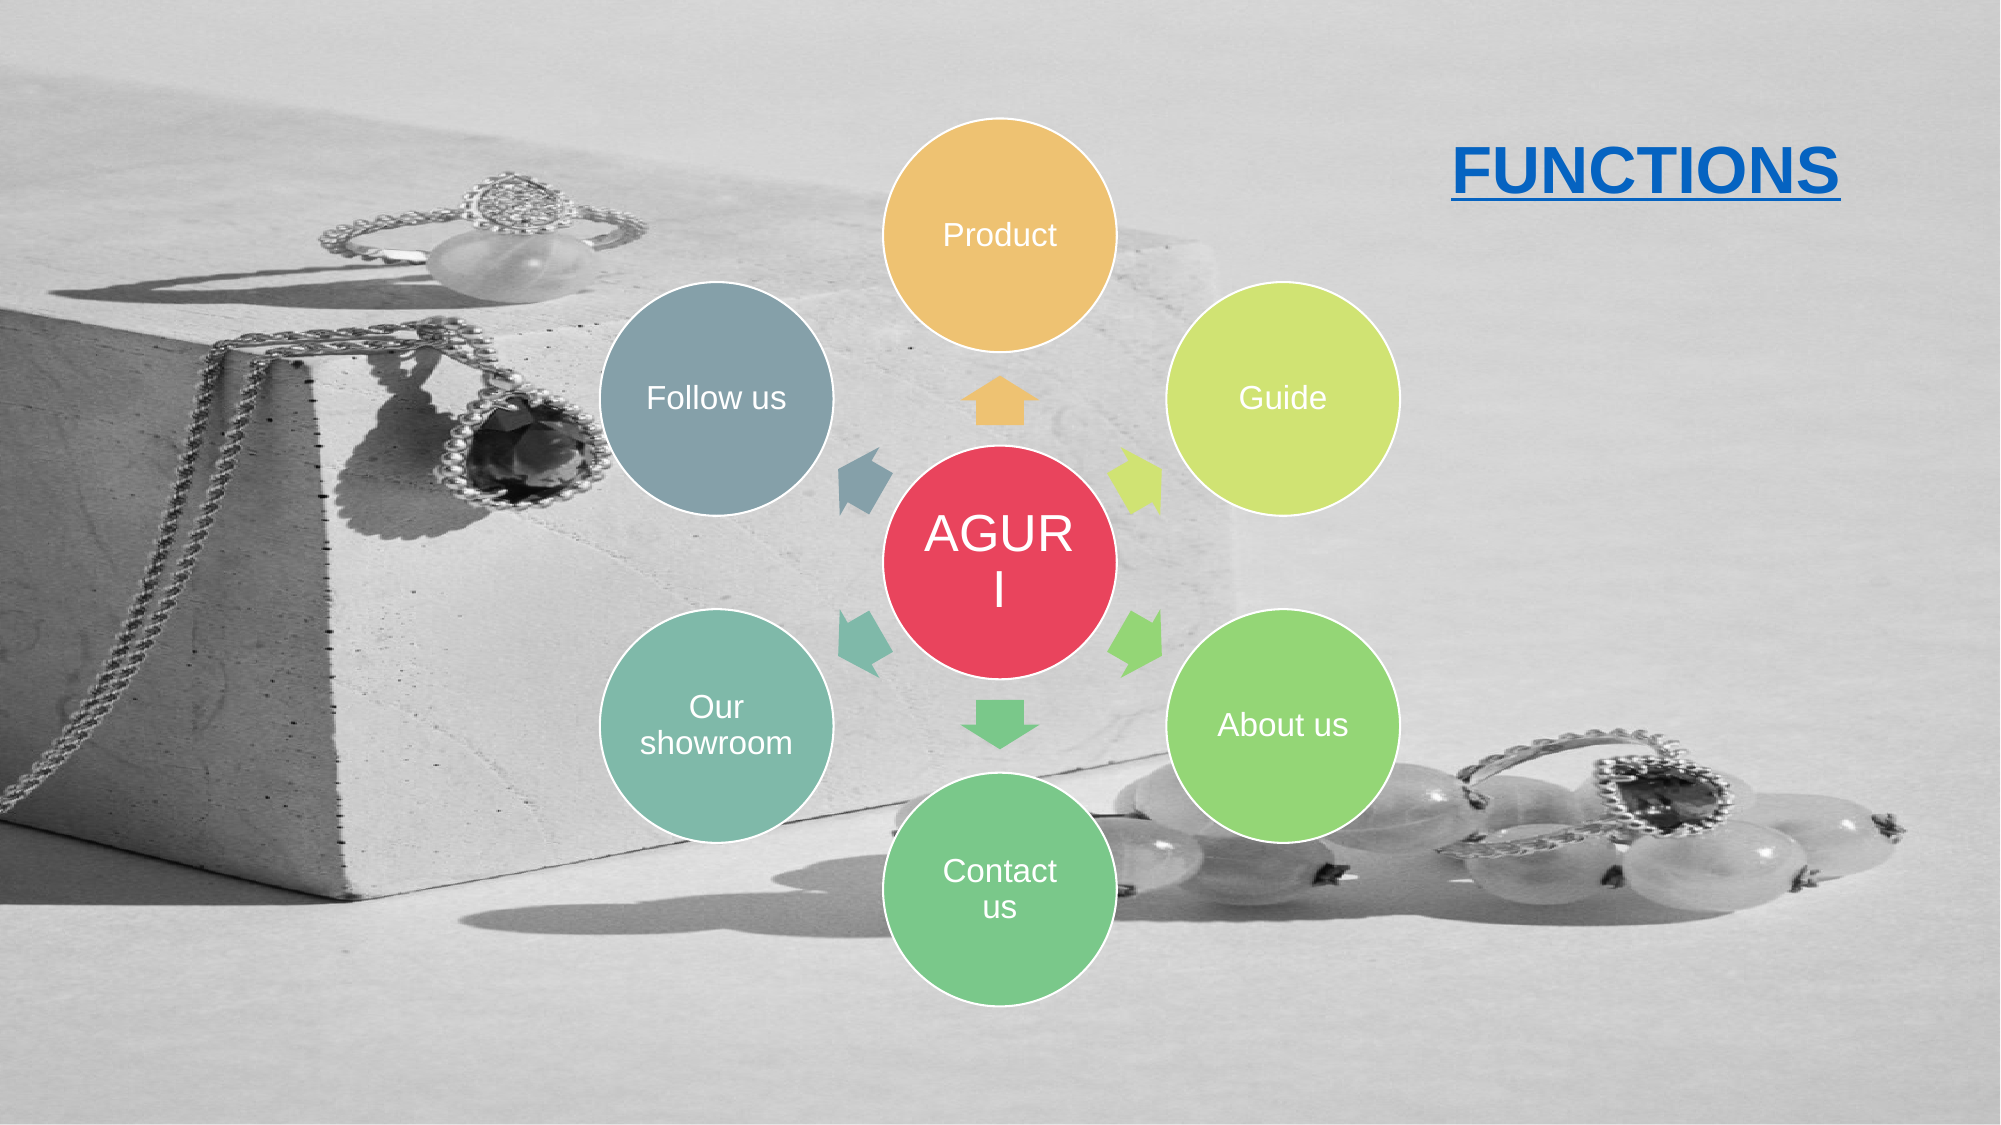

# Functions
AGURI

Product

Guide

About us

Contact us

Our showroom

Follow us